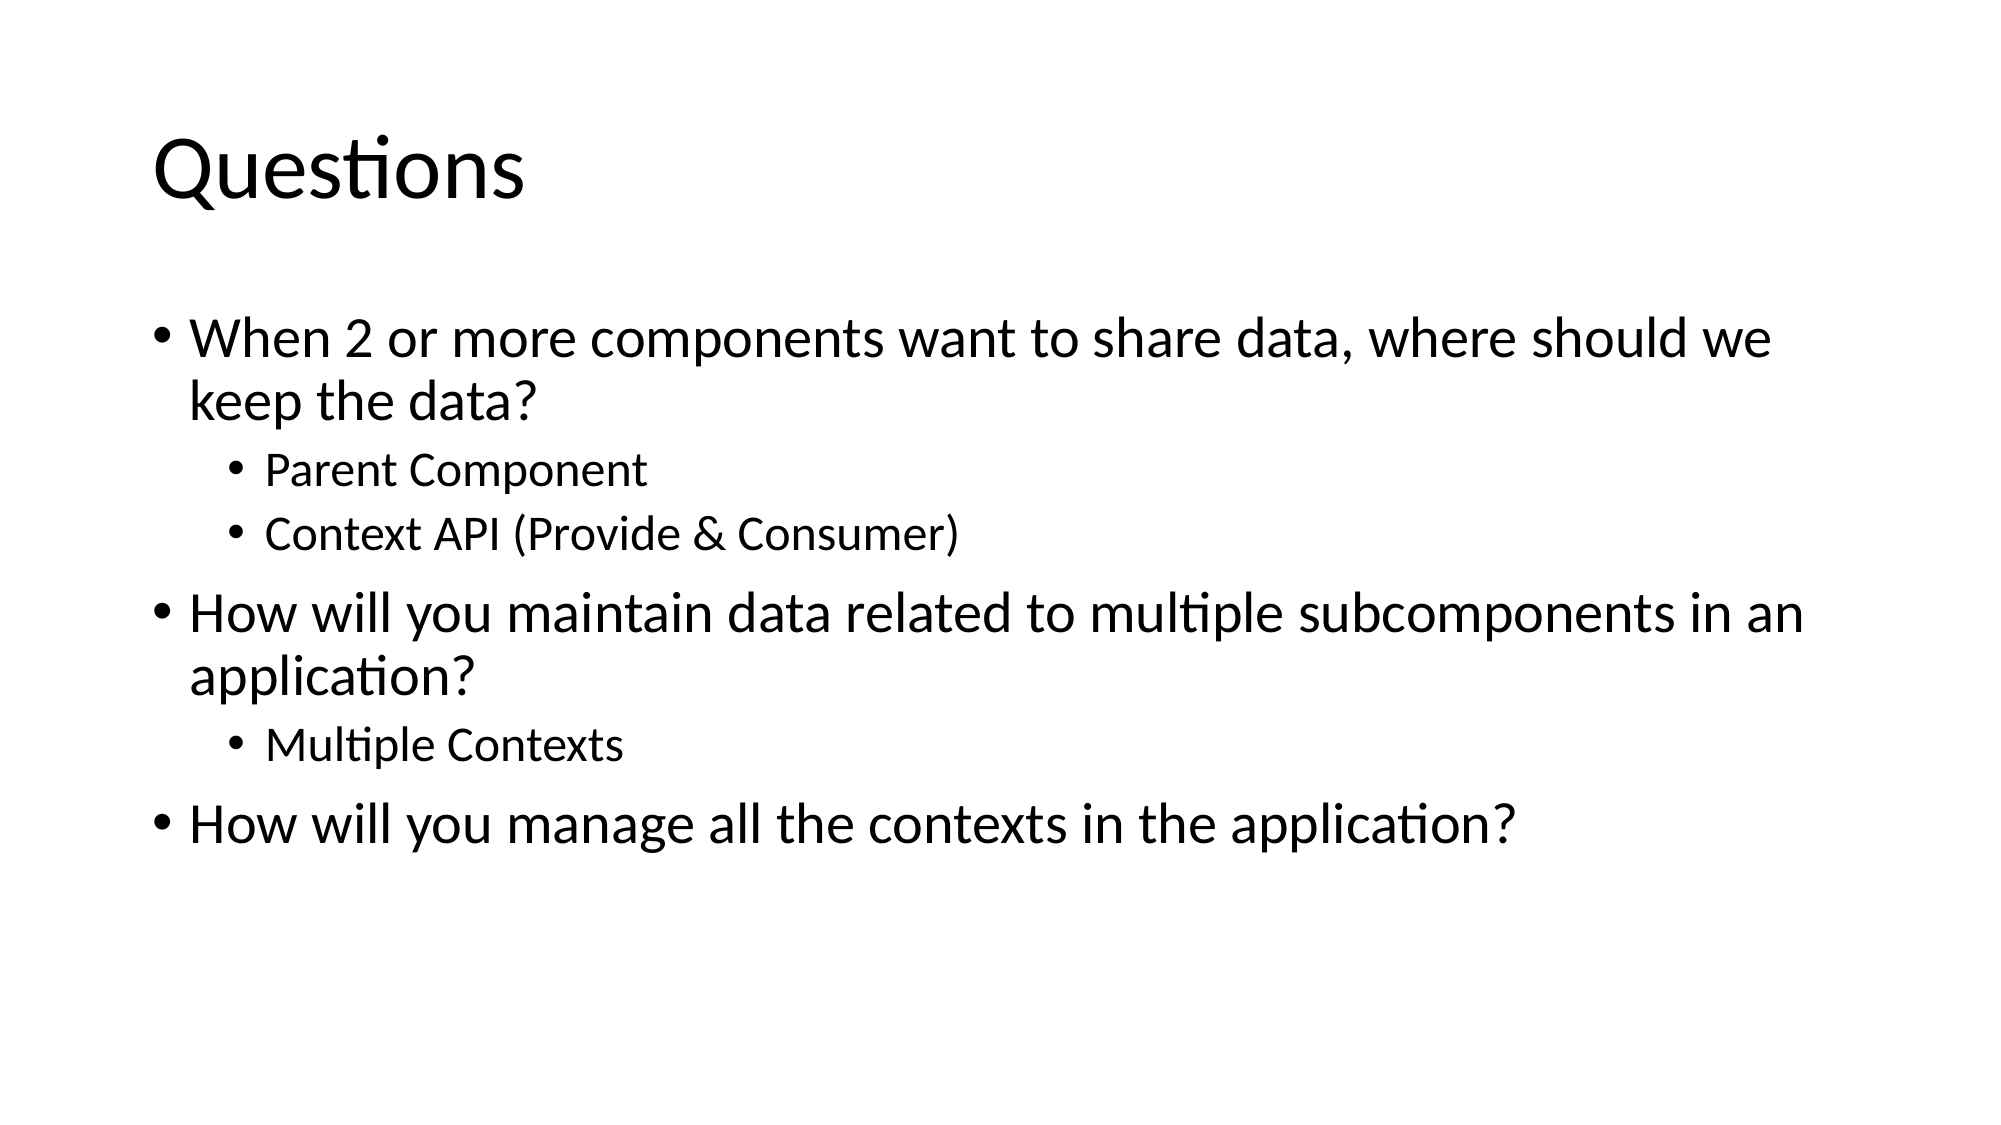

# Questions
When 2 or more components want to share data, where should we keep the data?
Parent Component
Context API (Provide & Consumer)
How will you maintain data related to multiple subcomponents in an application?
Multiple Contexts
How will you manage all the contexts in the application?